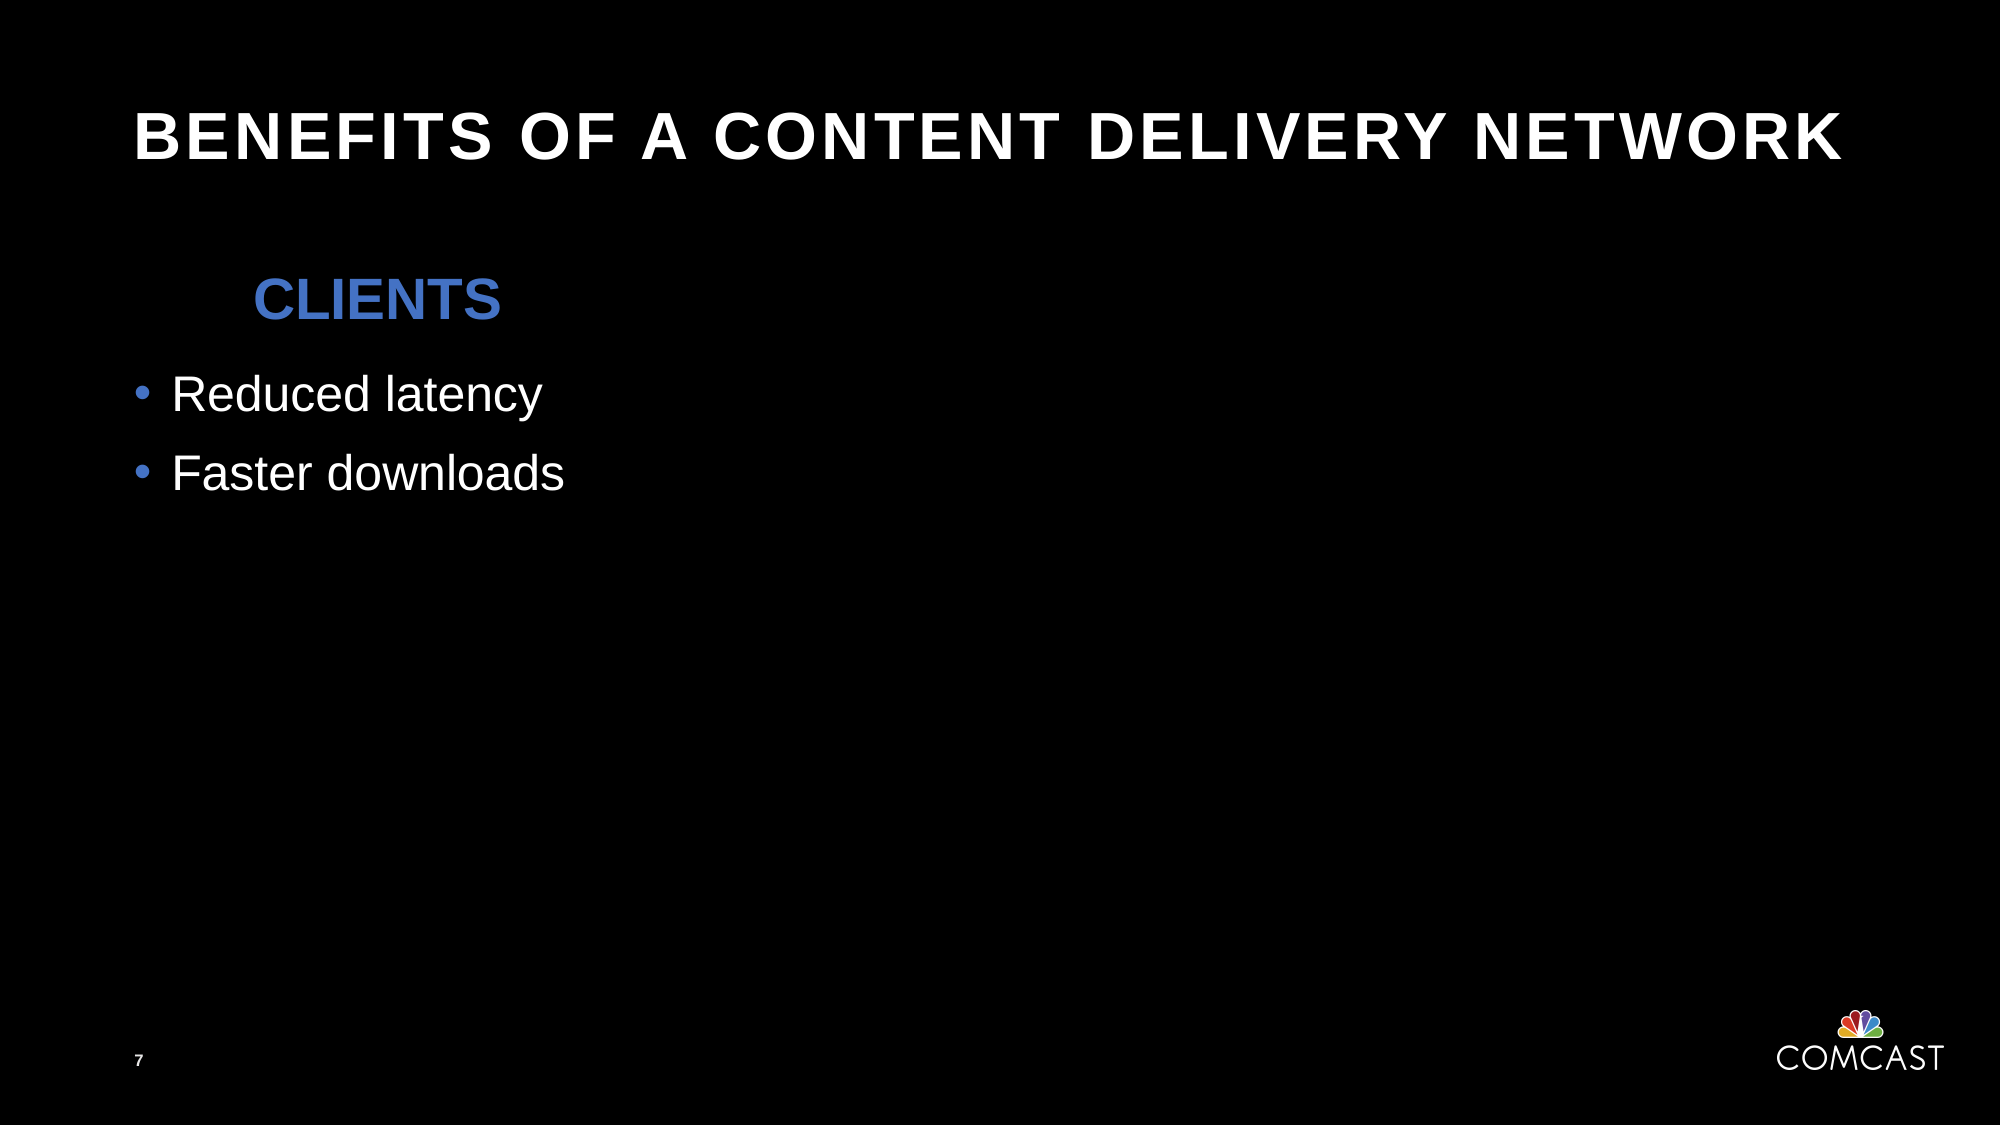

# Benefits of a Content Delivery Network
Clients
Reduced latency
Faster downloads